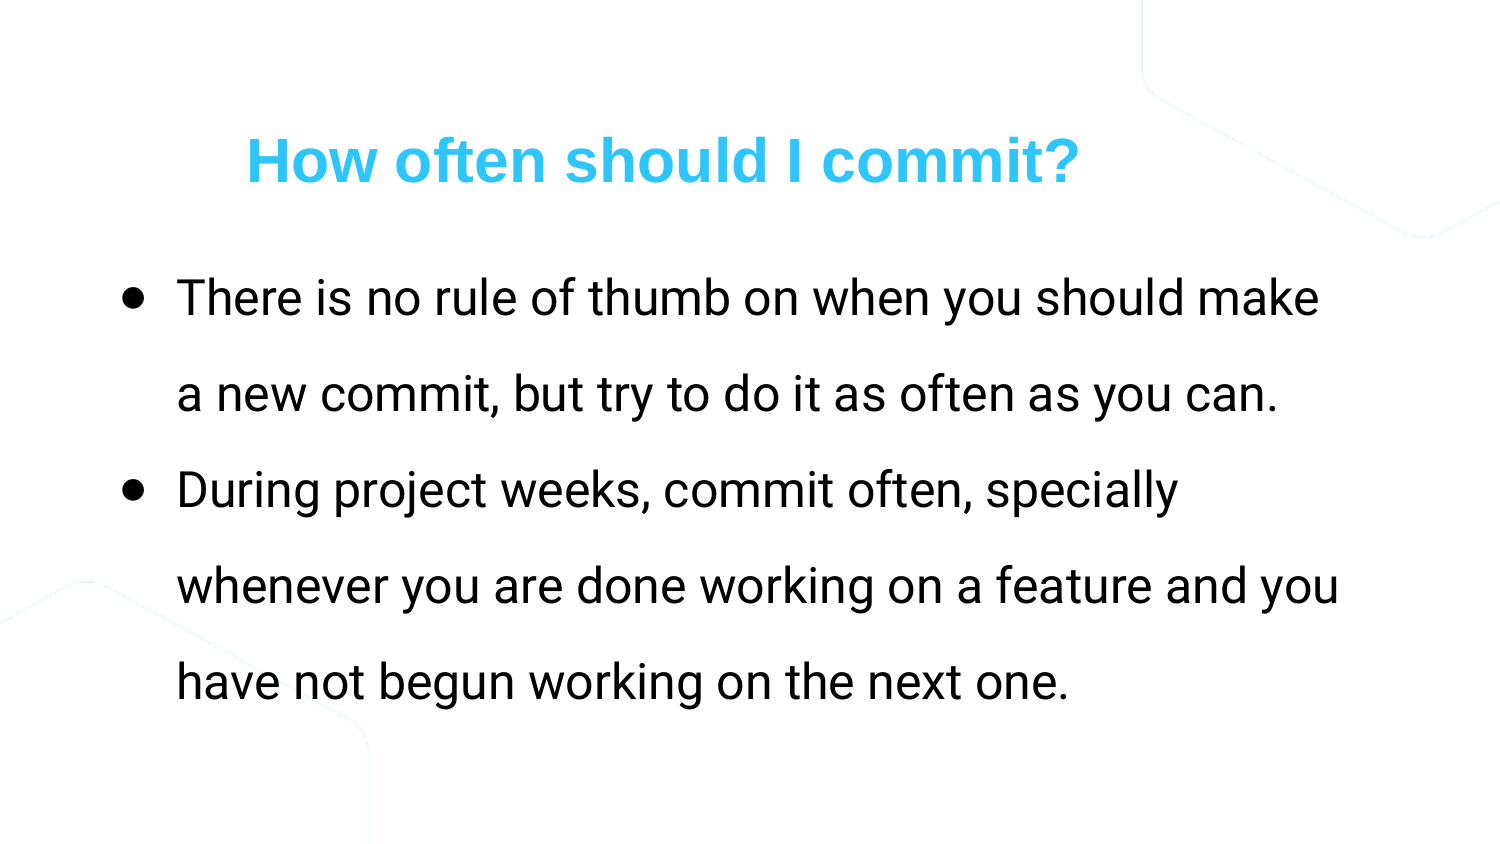

How often should I commit?
There is no rule of thumb on when you should make a new commit, but try to do it as often as you can.
During project weeks, commit often, specially whenever you are done working on a feature and you have not begun working on the next one.